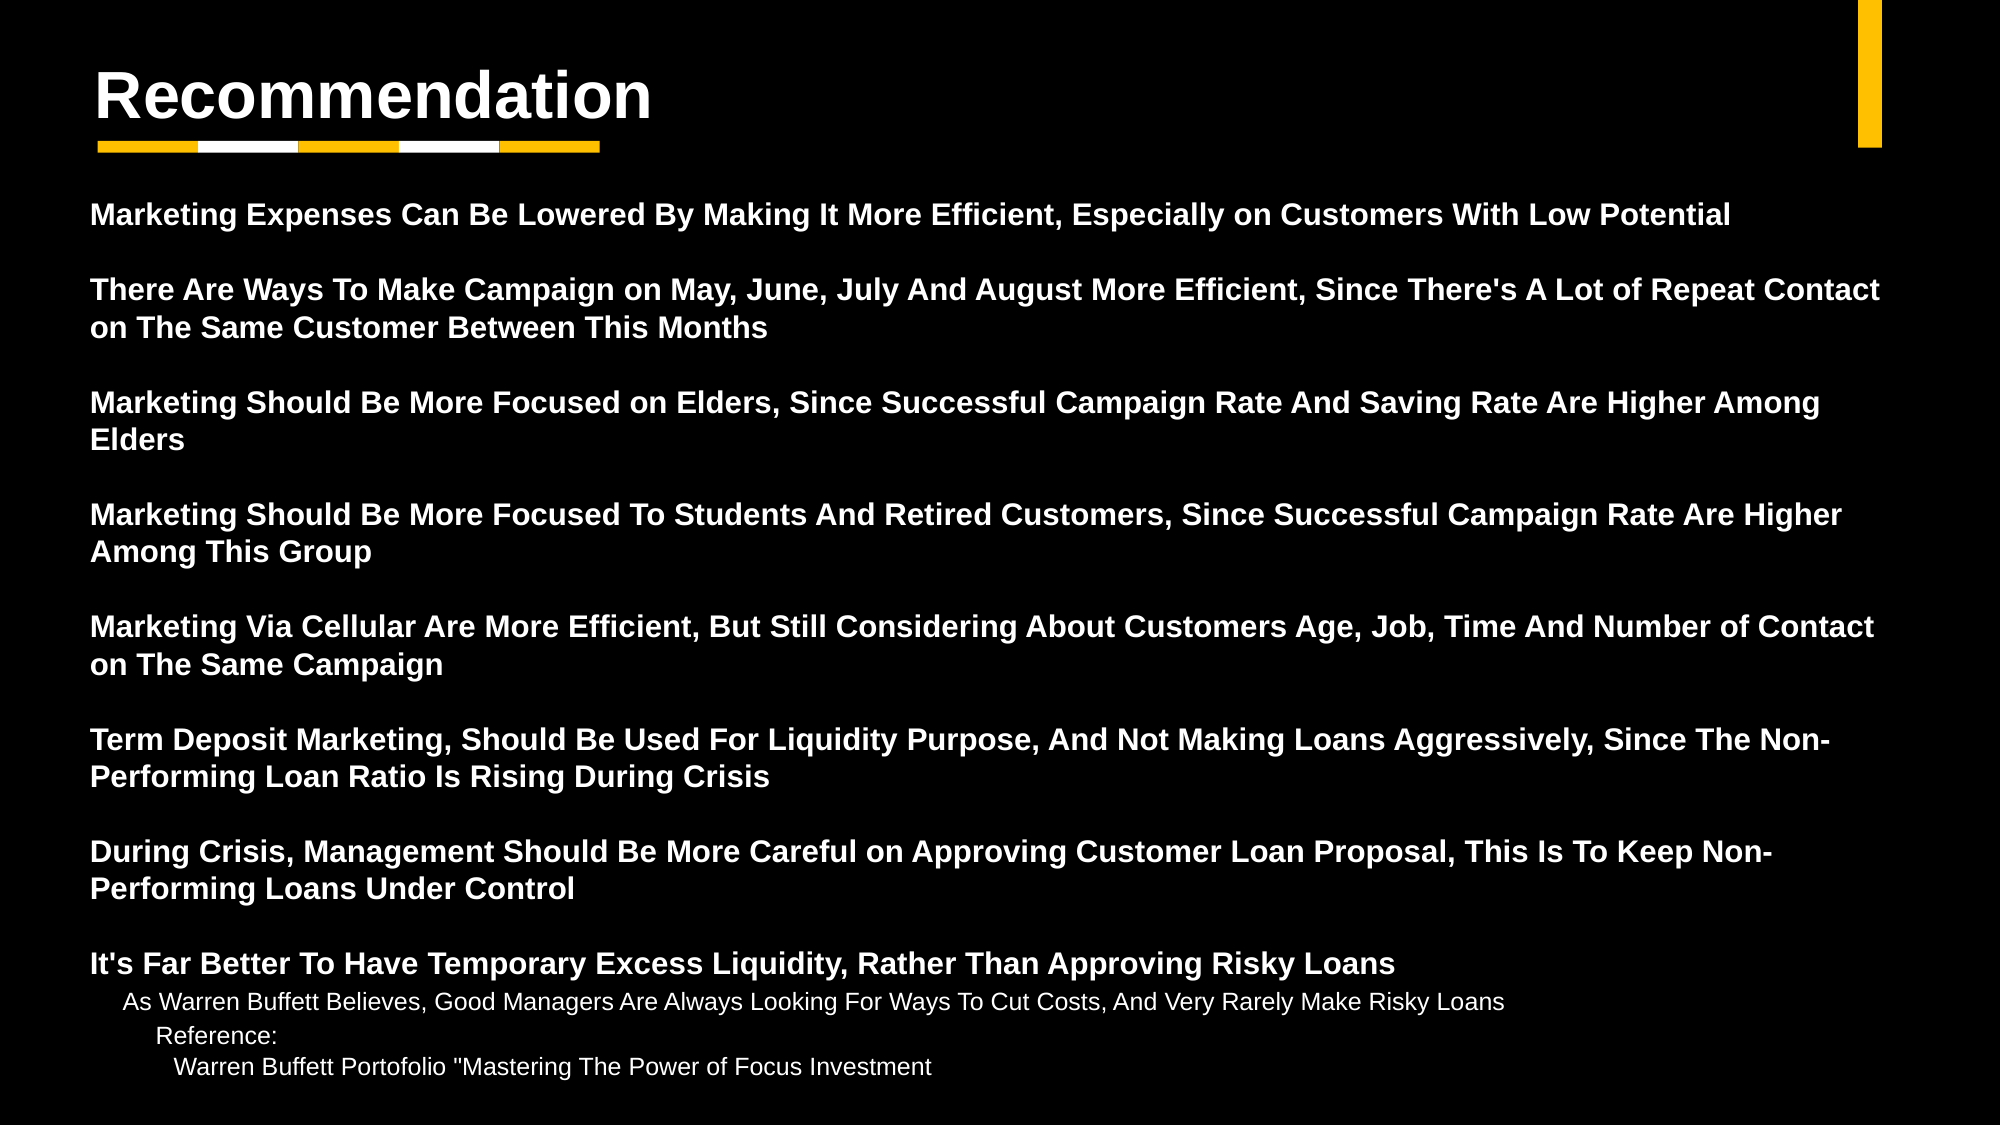

Recommendation

Marketing Expenses Can Be Lowered By Making It More Efficient, Especially on Customers With Low Potential

There Are Ways To Make Campaign on May, June, July And August More Efficient, Since There's A Lot of Repeat Contact on The Same Customer Between This Months

Marketing Should Be More Focused on Elders, Since Successful Campaign Rate And Saving Rate Are Higher Among Elders

Marketing Should Be More Focused To Students And Retired Customers, Since Successful Campaign Rate Are Higher Among This Group

Marketing Via Cellular Are More Efficient, But Still Considering About Customers Age, Job, Time And Number of Contact on The Same Campaign

Term Deposit Marketing, Should Be Used For Liquidity Purpose, And Not Making Loans Aggressively, Since The Non-Performing Loan Ratio Is Rising During Crisis

During Crisis, Management Should Be More Careful on Approving Customer Loan Proposal, This Is To Keep Non-Performing Loans Under Control

It's Far Better To Have Temporary Excess Liquidity, Rather Than Approving Risky Loans
    As Warren Buffett Believes, Good Managers Are Always Looking For Ways To Cut Costs, And Very Rarely Make Risky Loans
        Reference:
            Warren Buffett Portofolio "Mastering The Power of Focus Investment